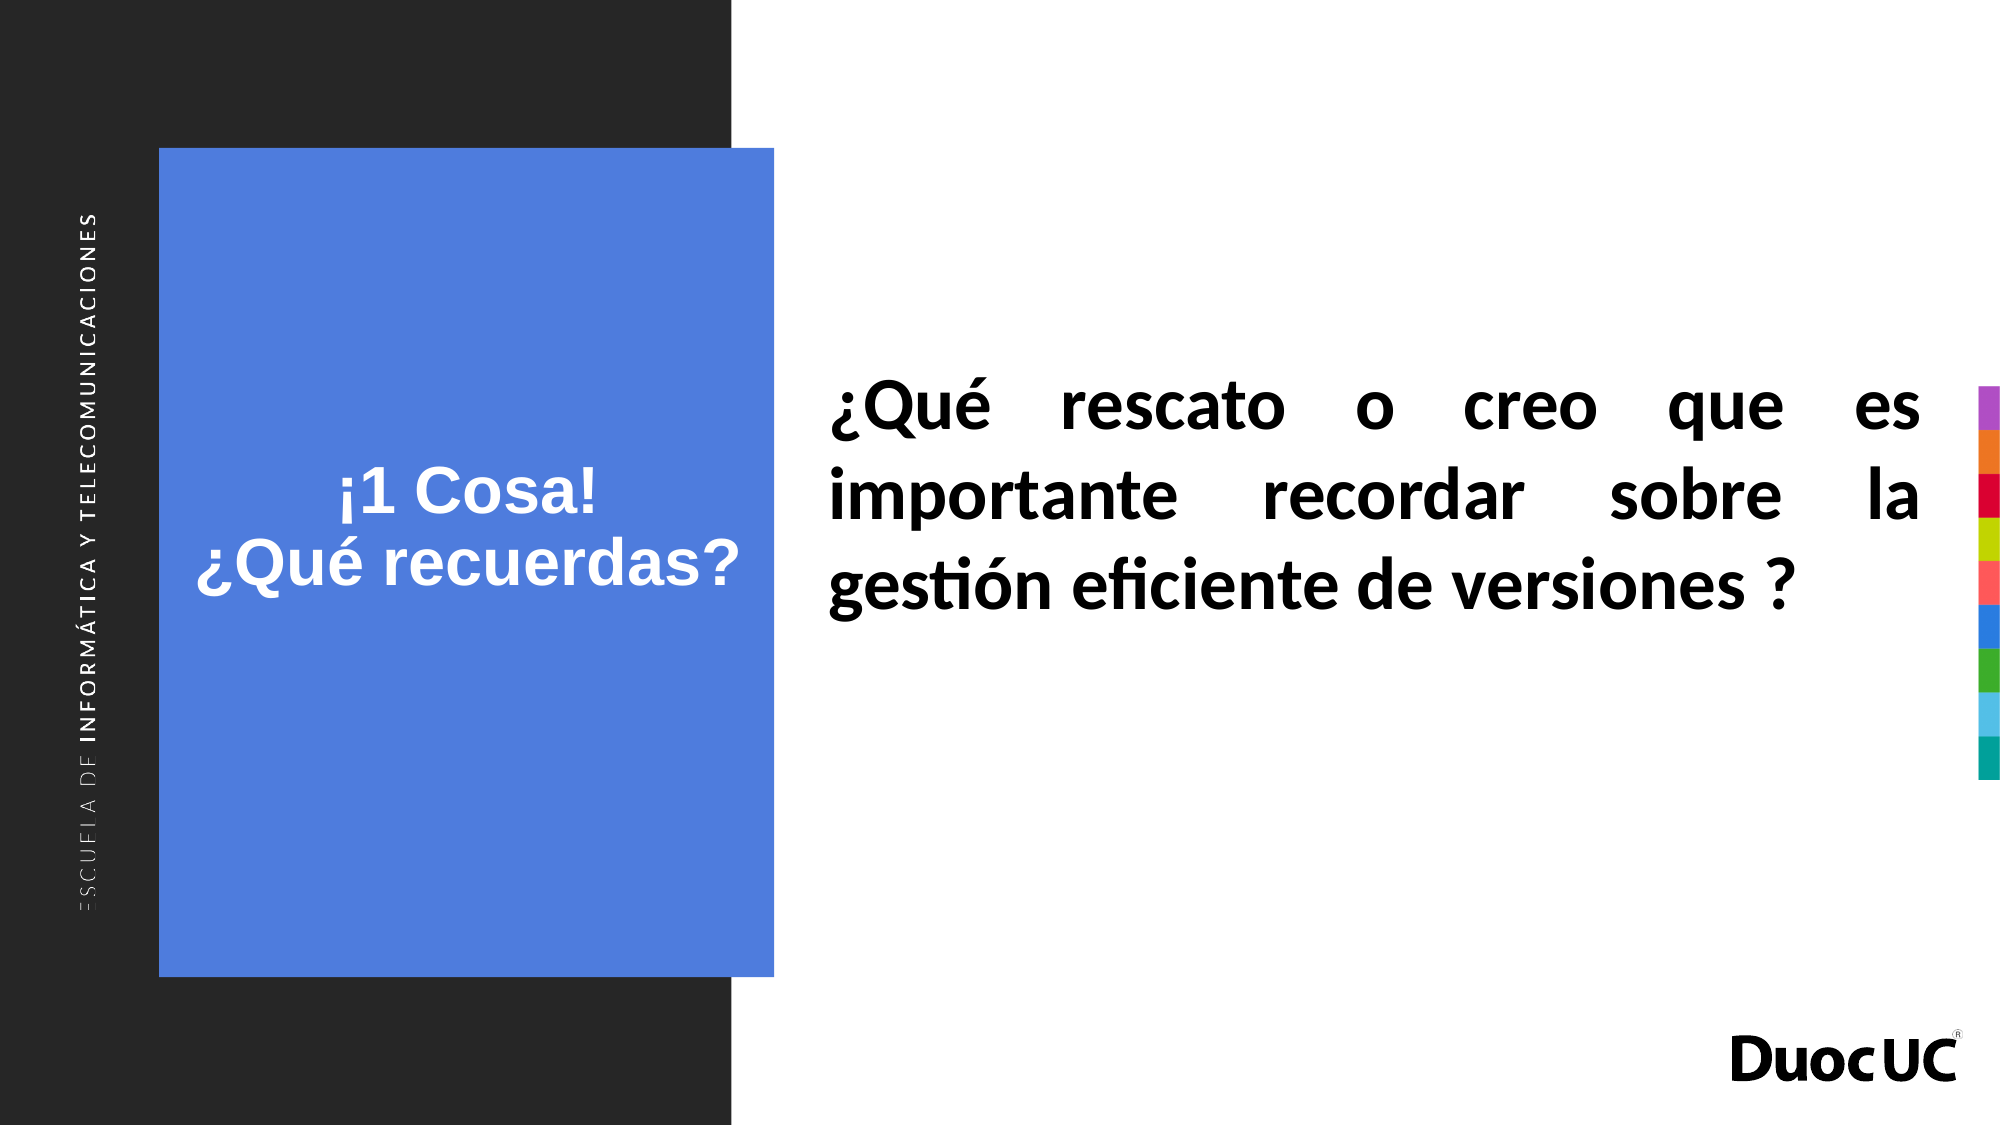

¿Qué rescato o creo que es importante recordar sobre la gestión eficiente de versiones ?
# ¡1 Cosa! ¿Qué recuerdas?